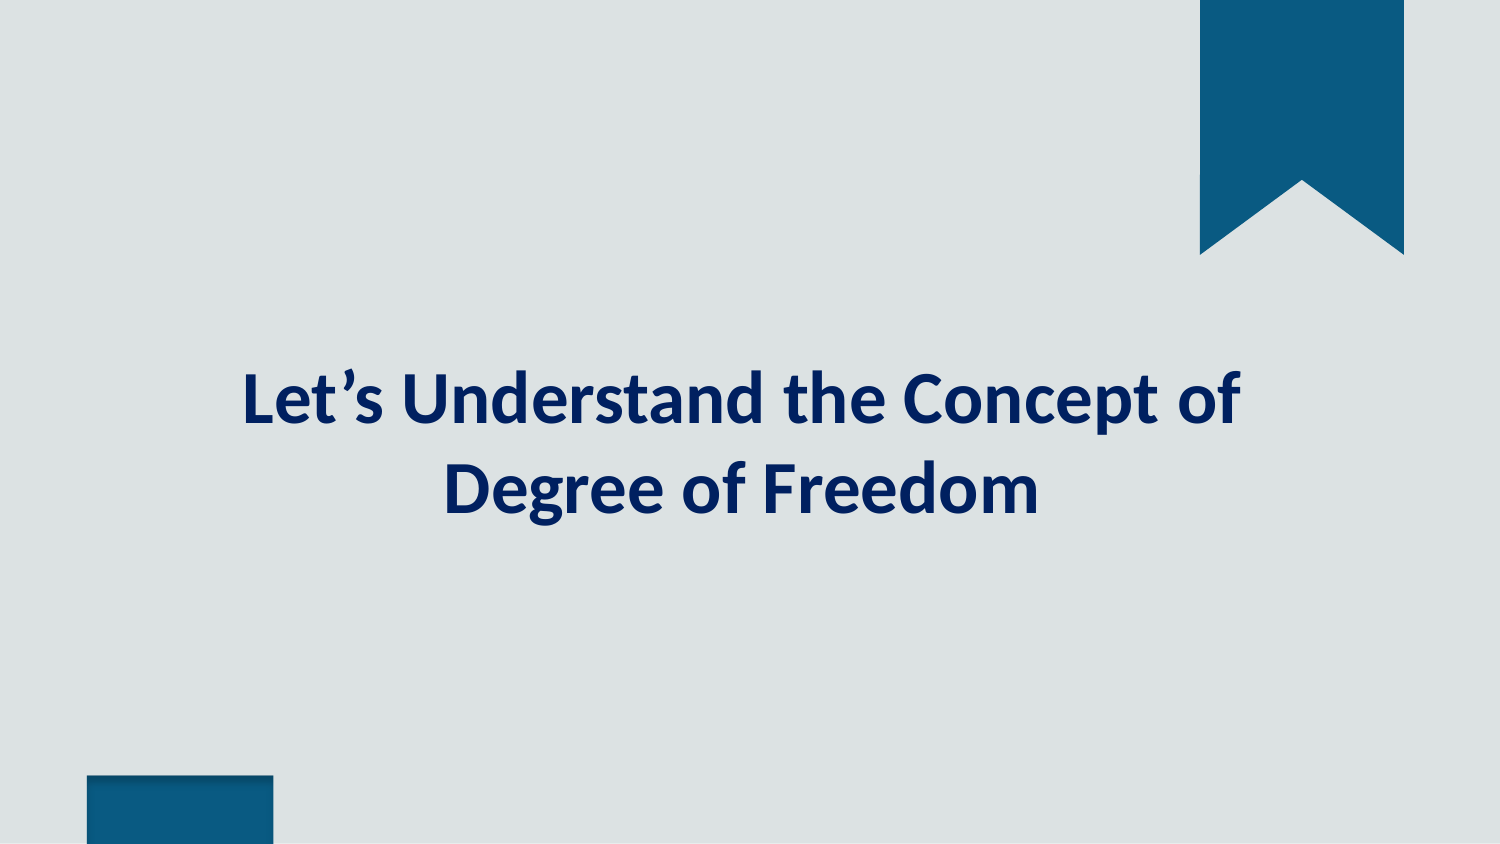

# Let’s Understand the Concept of
Degree of Freedom